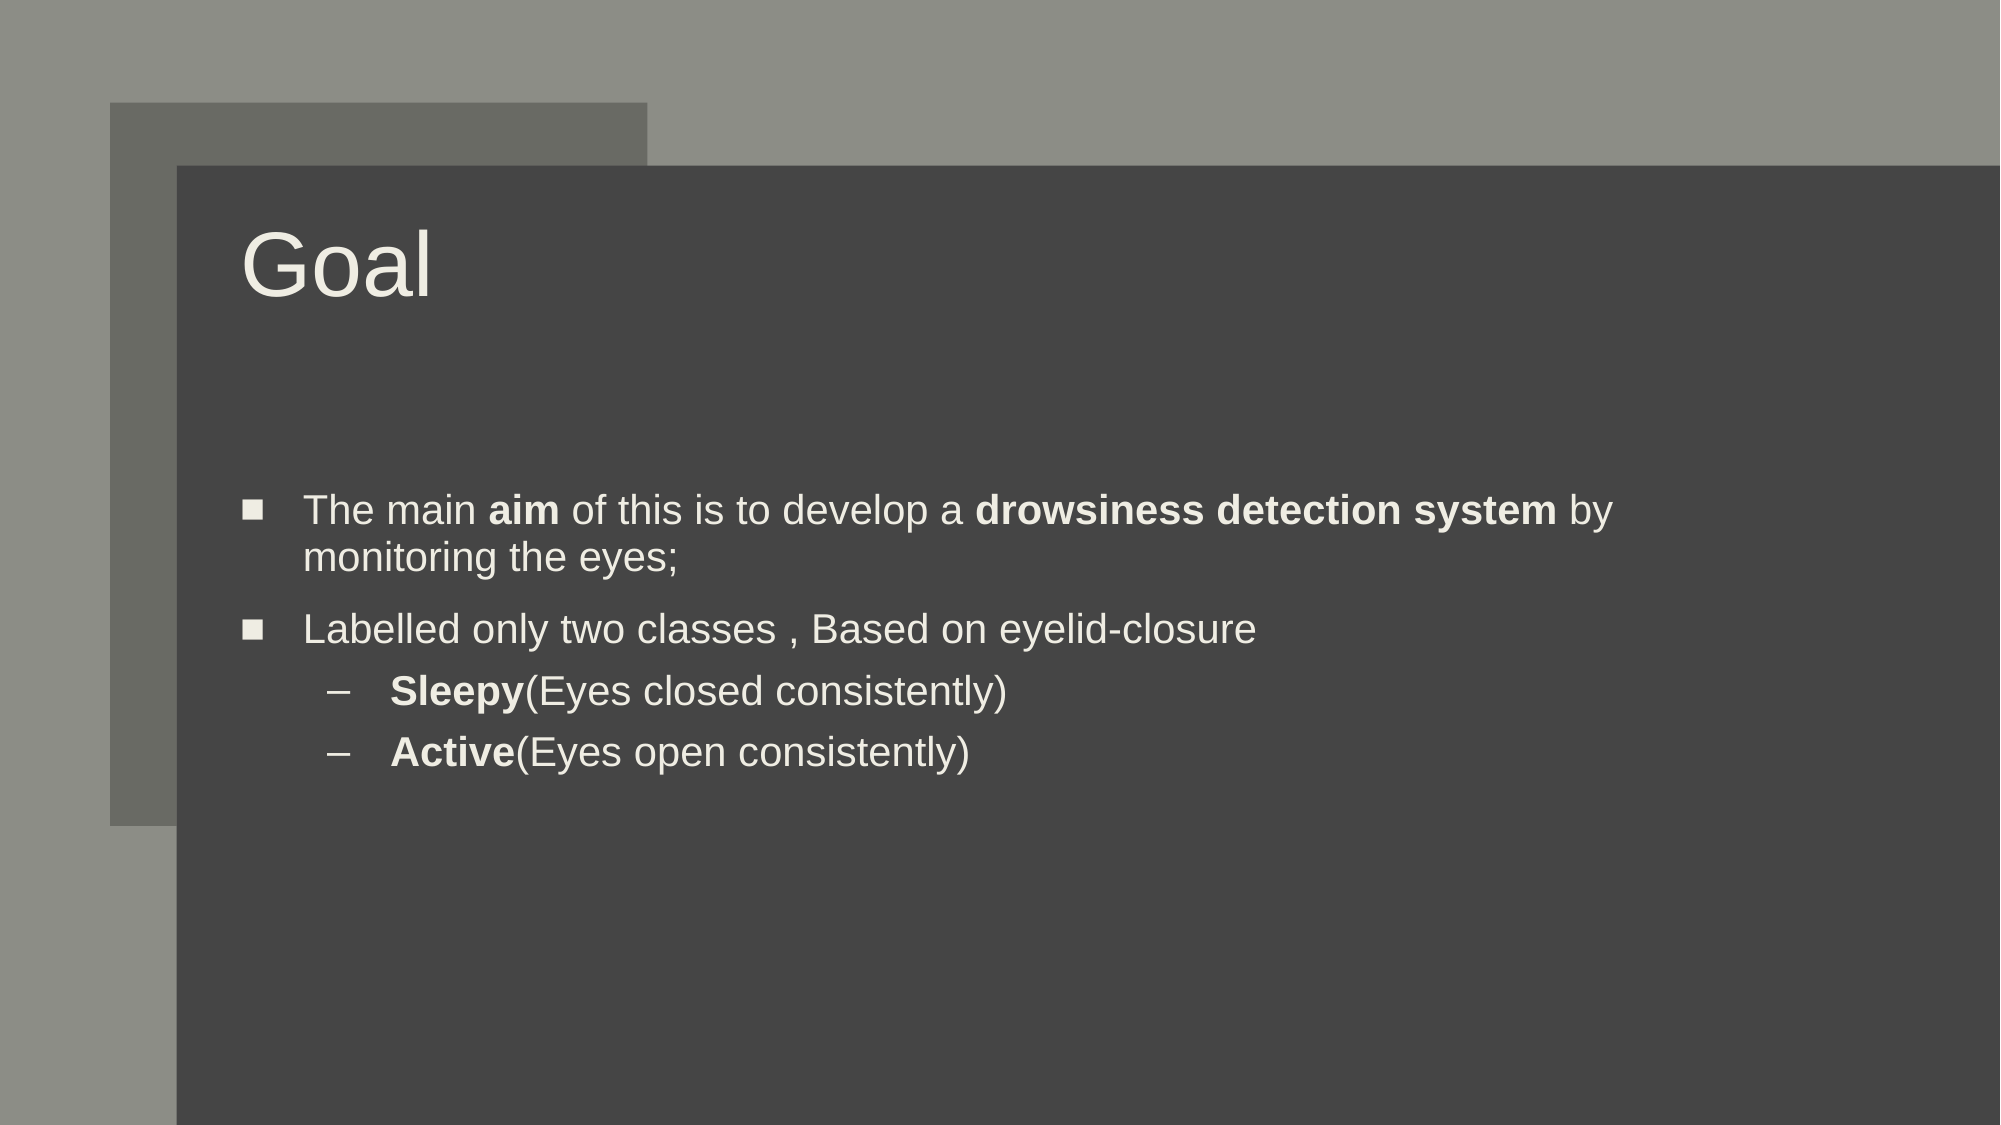

# Goal
The main aim of this is to develop a drowsiness detection system by monitoring the eyes;
Labelled only two classes , Based on eyelid-closure
Sleepy(Eyes closed consistently)
Active(Eyes open consistently)